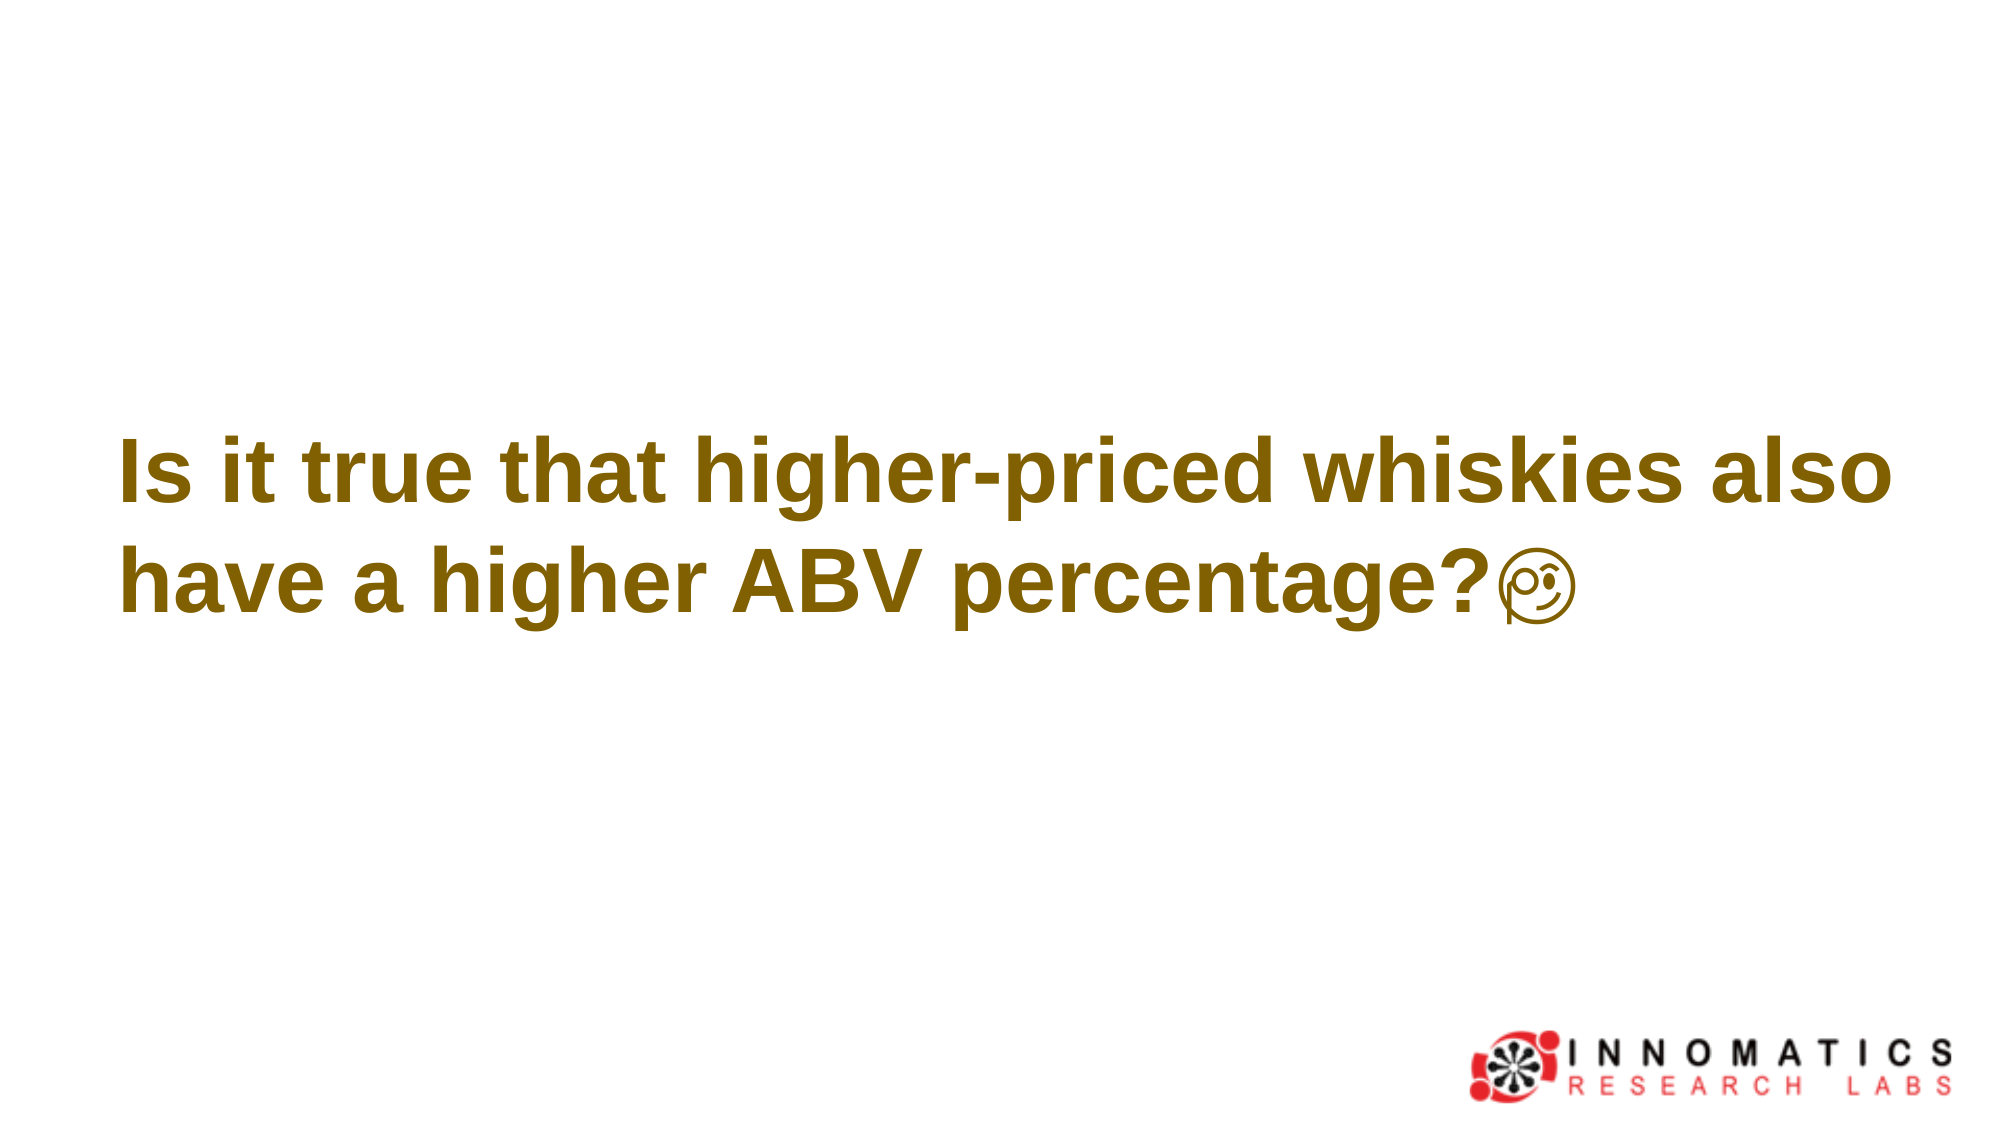

Is it true that higher-priced whiskies also have a higher ABV percentage?🧐